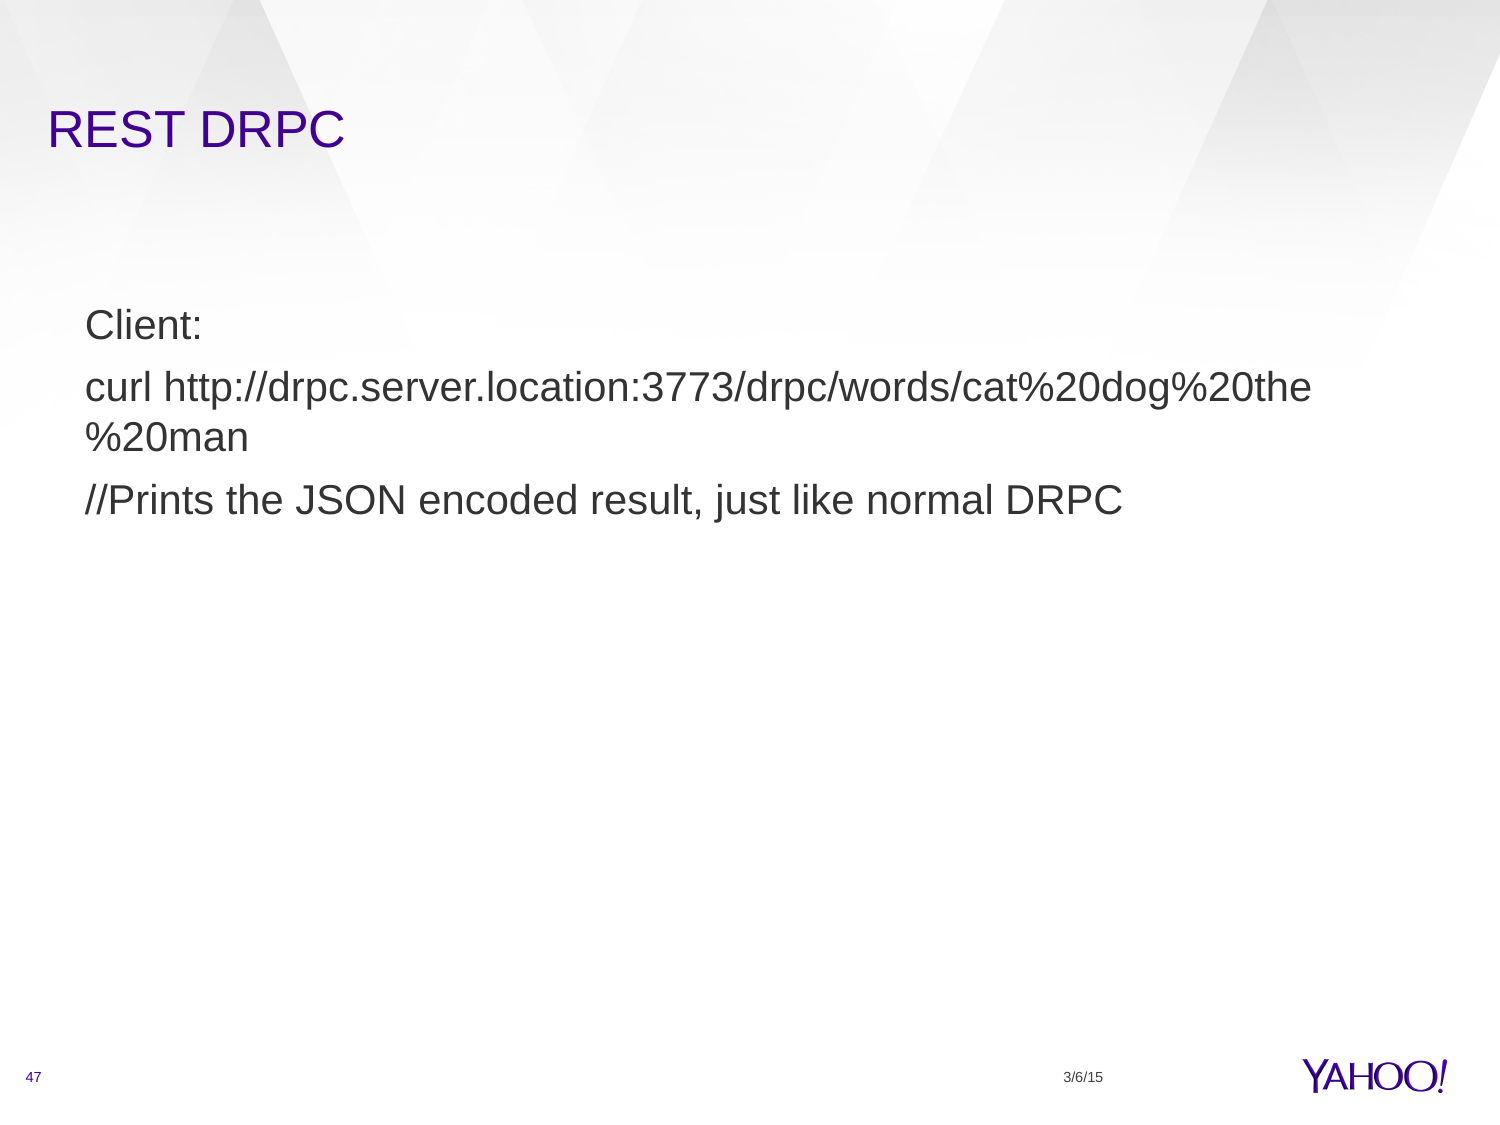

# REST DRPC
Client:
curl http://drpc.server.location:3773/drpc/words/cat%20dog%20the%20man
//Prints the JSON encoded result, just like normal DRPC
47
3/6/15